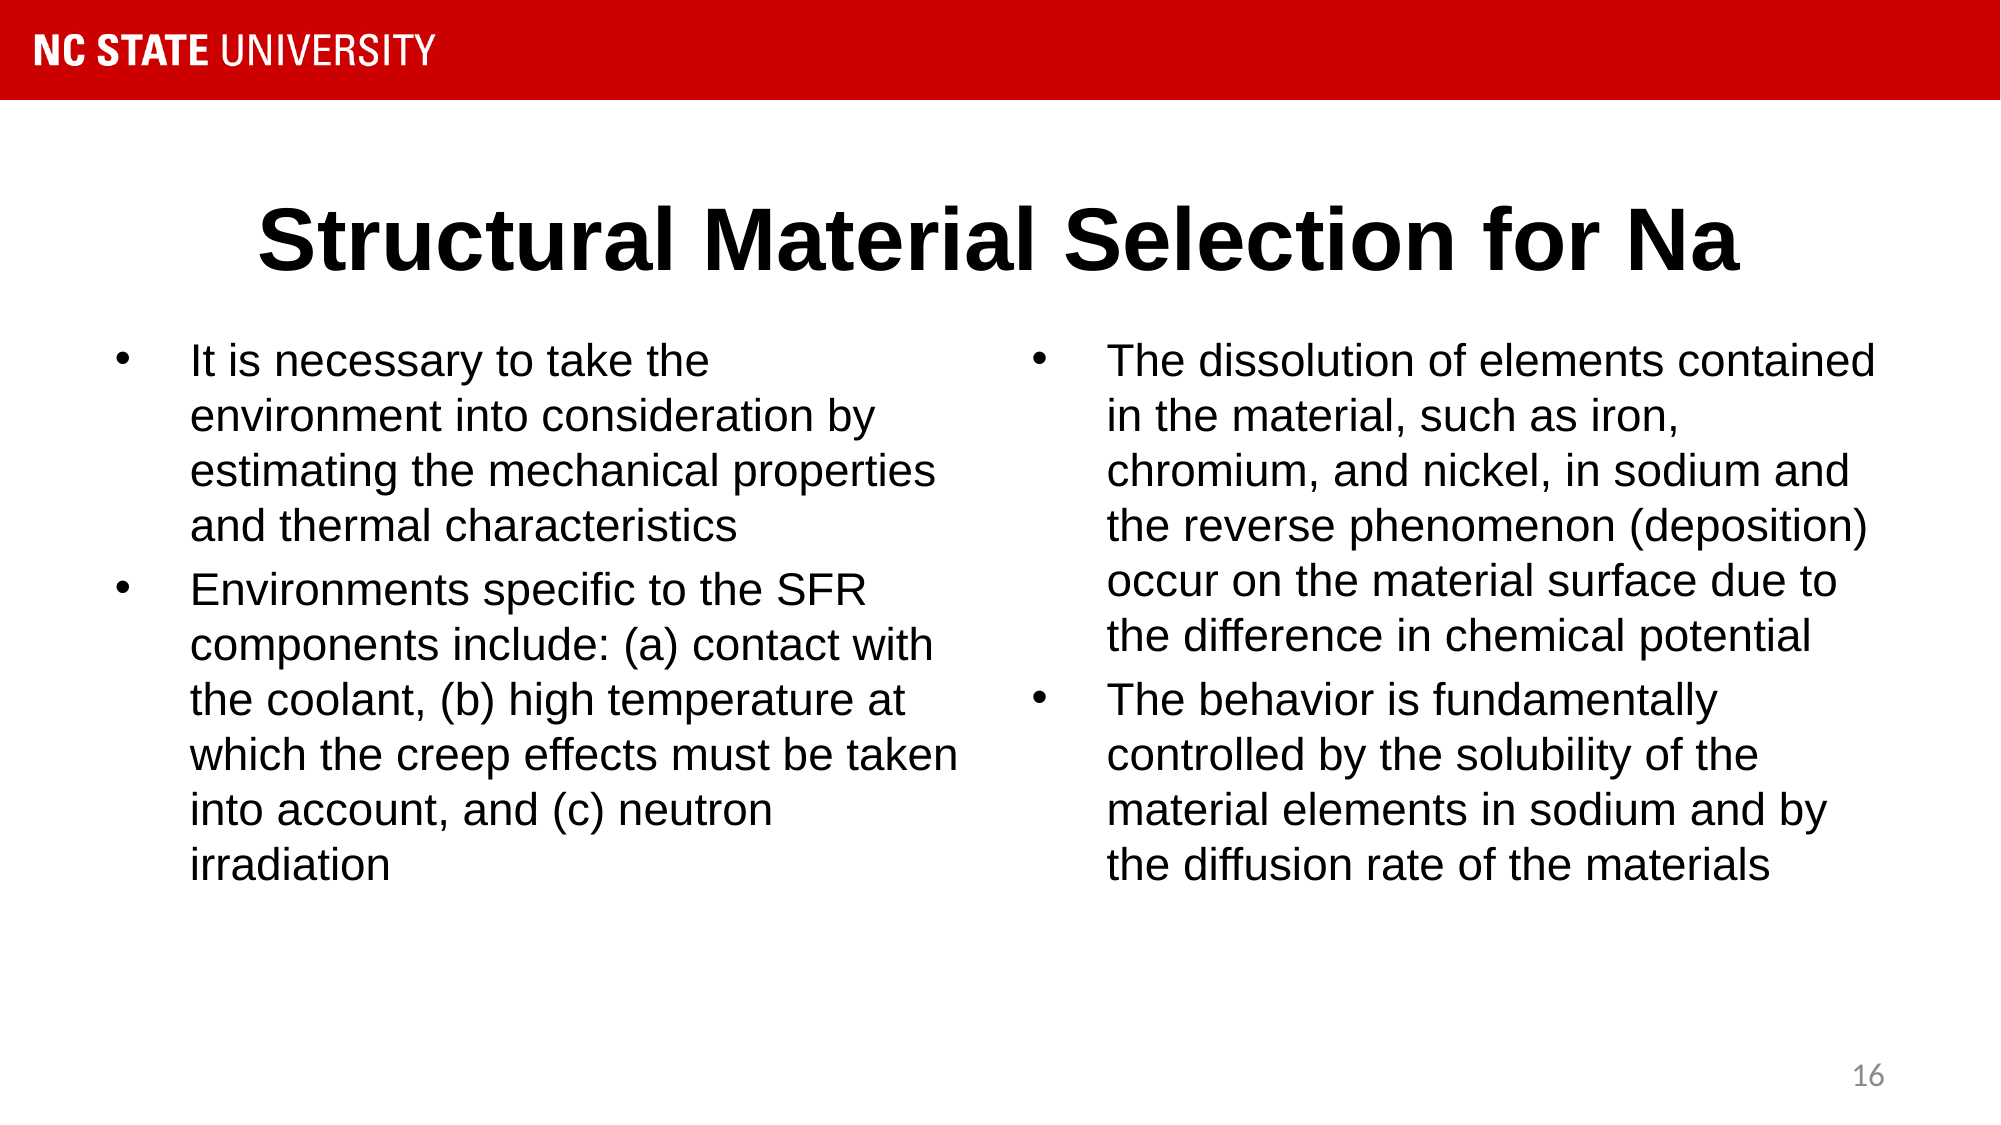

# Structural Material Selection for Na
It is necessary to take the environment into consideration by estimating the mechanical properties and thermal characteristics
Environments specific to the SFR components include: (a) contact with the coolant, (b) high temperature at which the creep effects must be taken into account, and (c) neutron irradiation

The dissolution of elements contained in the material, such as iron, chromium, and nickel, in sodium and the reverse phenomenon (deposition) occur on the material surface due to the difference in chemical potential
The behavior is fundamentally controlled by the solubility of the material elements in sodium and by the diffusion rate of the materials

16